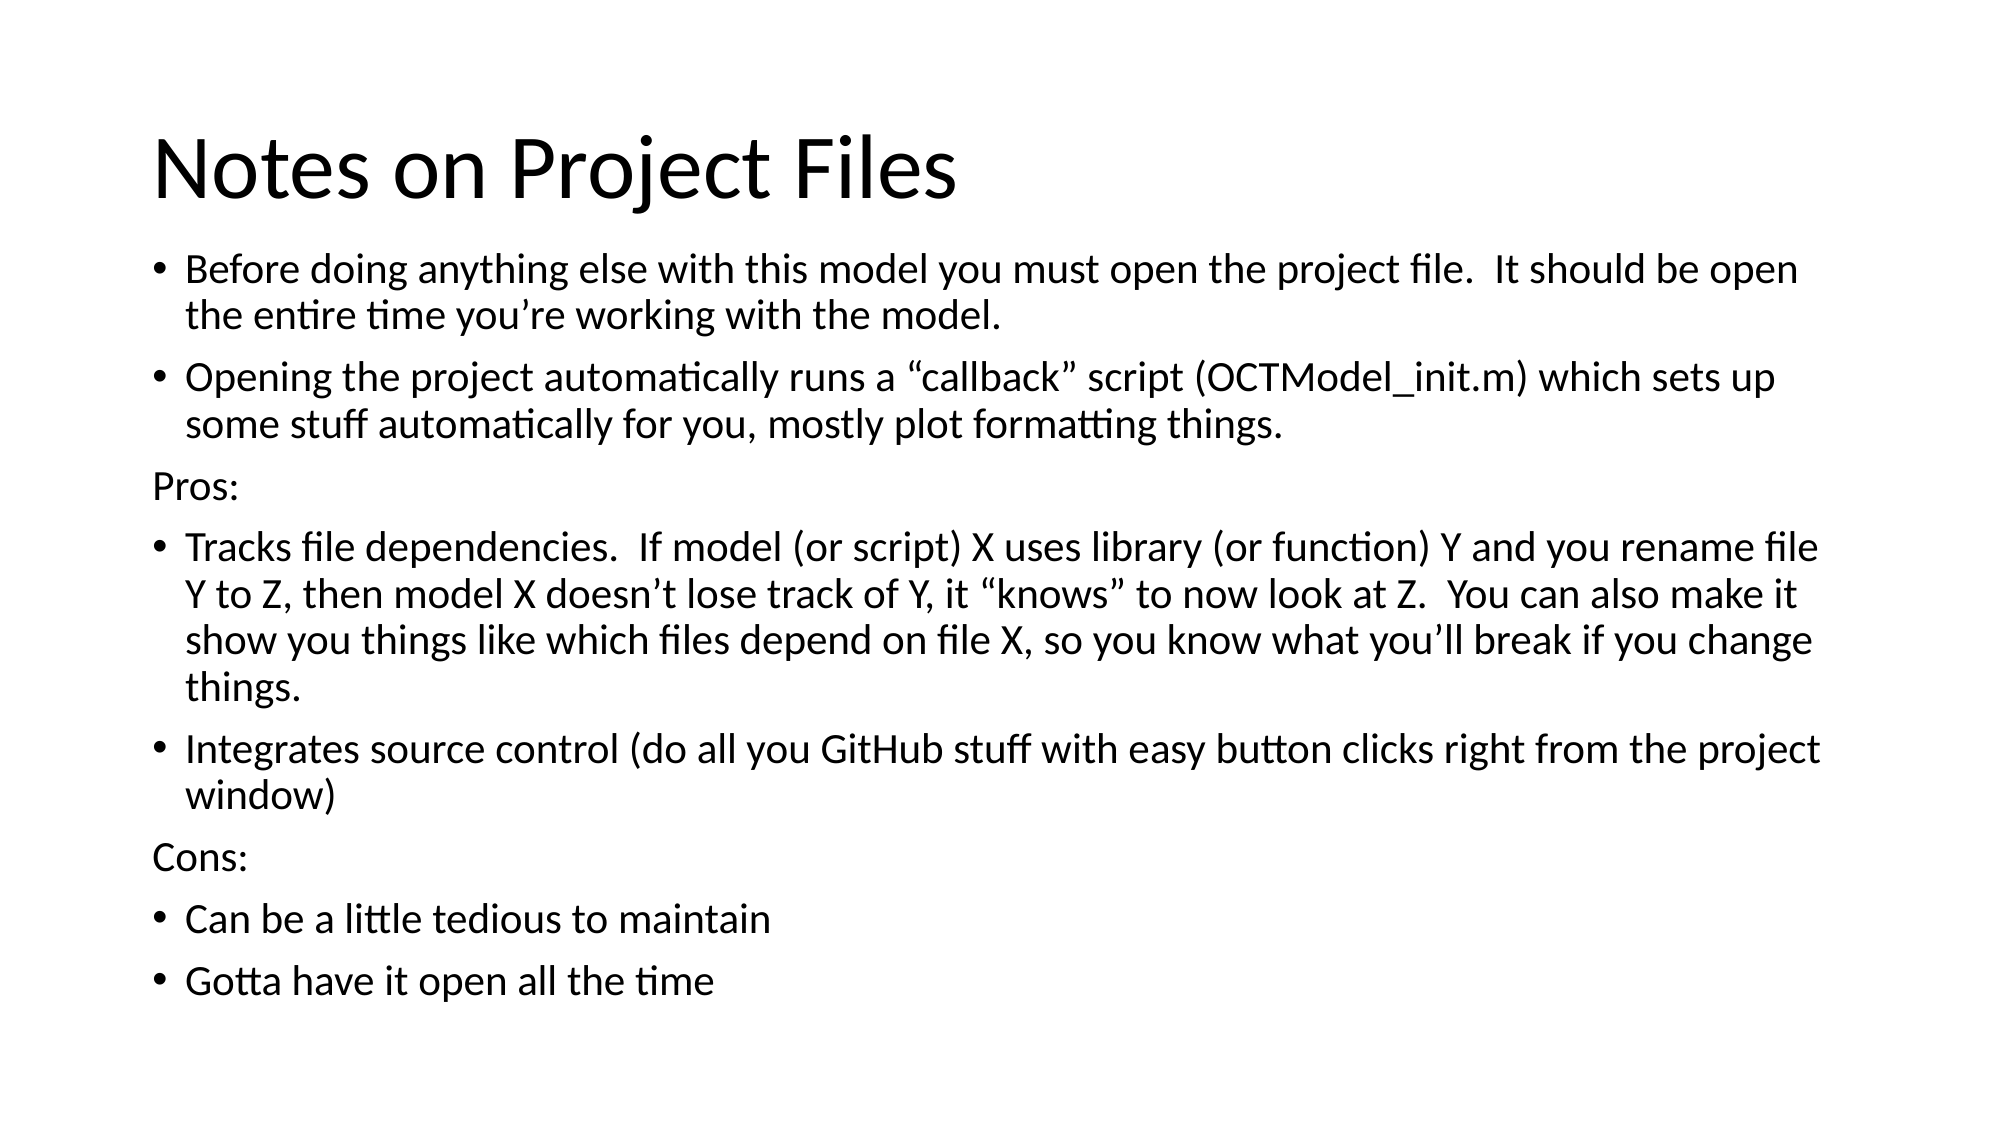

# Notes on Project Files
Before doing anything else with this model you must open the project file.  It should be open the entire time you’re working with the model.
Opening the project automatically runs a “callback” script (OCTModel_init.m) which sets up some stuff automatically for you, mostly plot formatting things.
Pros:
Tracks file dependencies.  If model (or script) X uses library (or function) Y and you rename file Y to Z, then model X doesn’t lose track of Y, it “knows” to now look at Z.  You can also make it show you things like which files depend on file X, so you know what you’ll break if you change things.
Integrates source control (do all you GitHub stuff with easy button clicks right from the project window)
Cons:
Can be a little tedious to maintain
Gotta have it open all the time